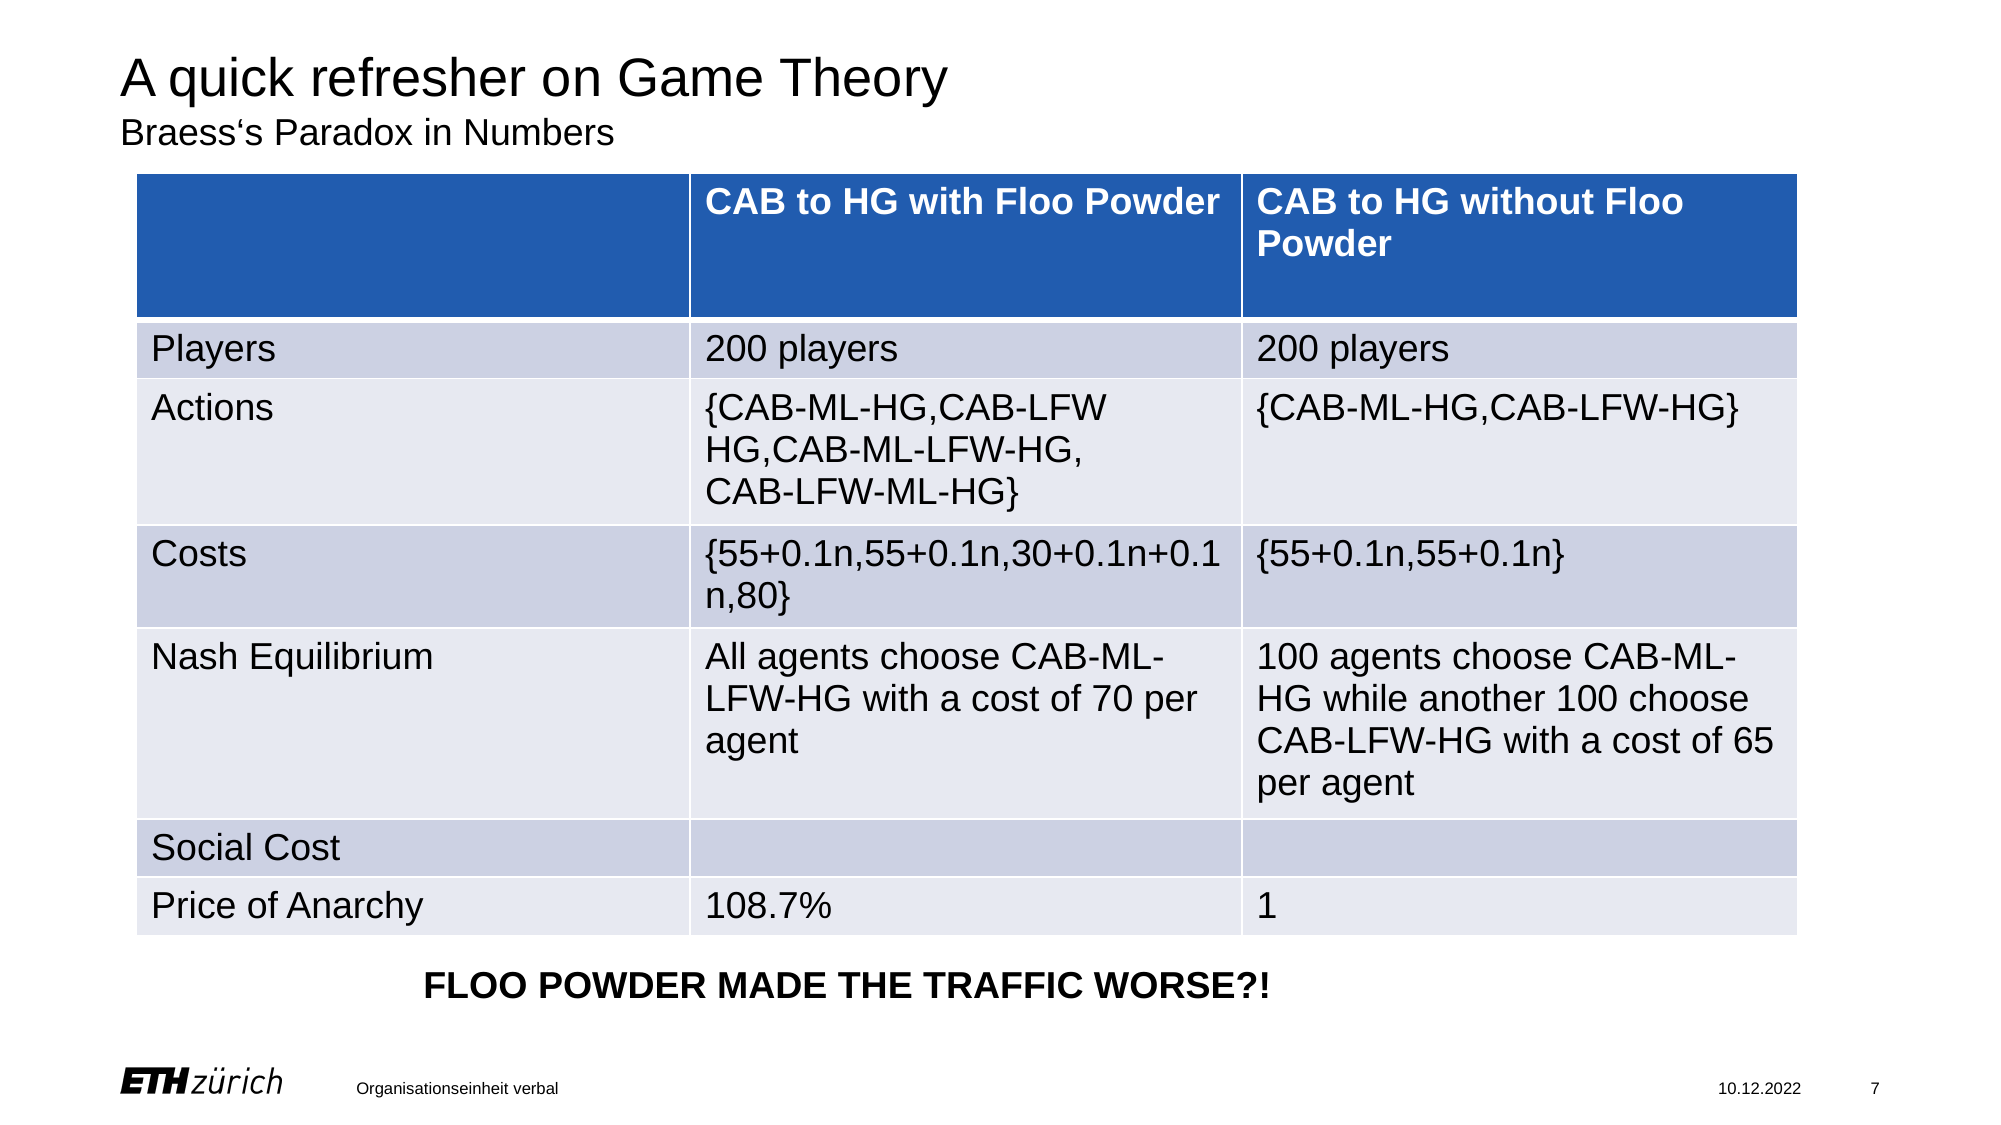

# A quick refresher on Game Theory Braess‘s Paradox in Numbers
|  | CAB to HG with Floo Powder | CAB to HG without Floo Powder |
| --- | --- | --- |
| Players | 200 players | 200 players |
| Actions | {CAB-ML-HG,CAB-LFW HG,CAB-ML-LFW-HG, CAB-LFW-ML-HG} | {CAB-ML-HG,CAB-LFW-HG} |
| Costs | {55+0.1n,55+0.1n,30+0.1n+0.1n,80} | {55+0.1n,55+0.1n} |
| Nash Equilibrium | All agents choose CAB-ML-LFW-HG with a cost of 70 per agent | 100 agents choose CAB-ML-HG while another 100 choose CAB-LFW-HG with a cost of 65 per agent |
| Social Cost |  |  |
| Price of Anarchy | 108.7% | 1 |
FLOO POWDER MADE THE TRAFFIC WORSE?!
Organisationseinheit verbal
10.12.2022
7